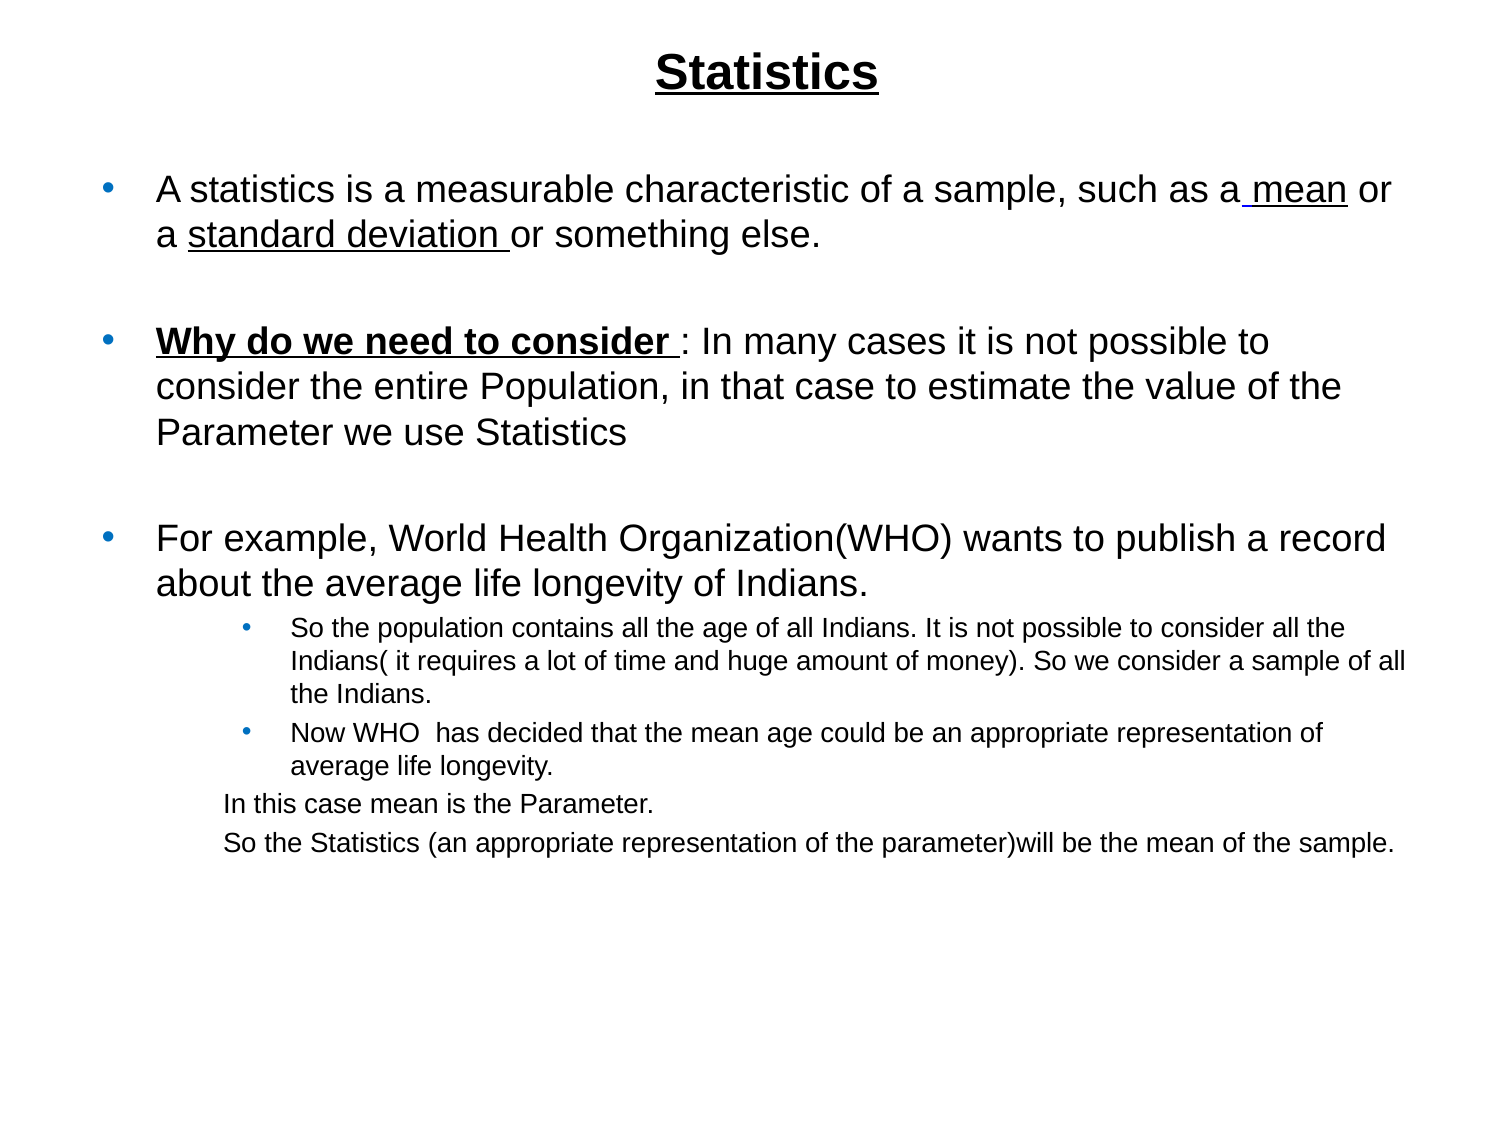

Statistics
A statistics is a measurable characteristic of a sample, such as a mean or a standard deviation or something else.

Why do we need to consider : In many cases it is not possible to consider the entire Population, in that case to estimate the value of the Parameter we use Statistics

For example, World Health Organization(WHO) wants to publish a record about the average life longevity of Indians.
So the population contains all the age of all Indians. It is not possible to consider all the Indians( it requires a lot of time and huge amount of money). So we consider a sample of all the Indians.
Now WHO  has decided that the mean age could be an appropriate representation of average life longevity.
	In this case mean is the Parameter.
So the Statistics (an appropriate representation of the parameter)will be the mean of the sample.